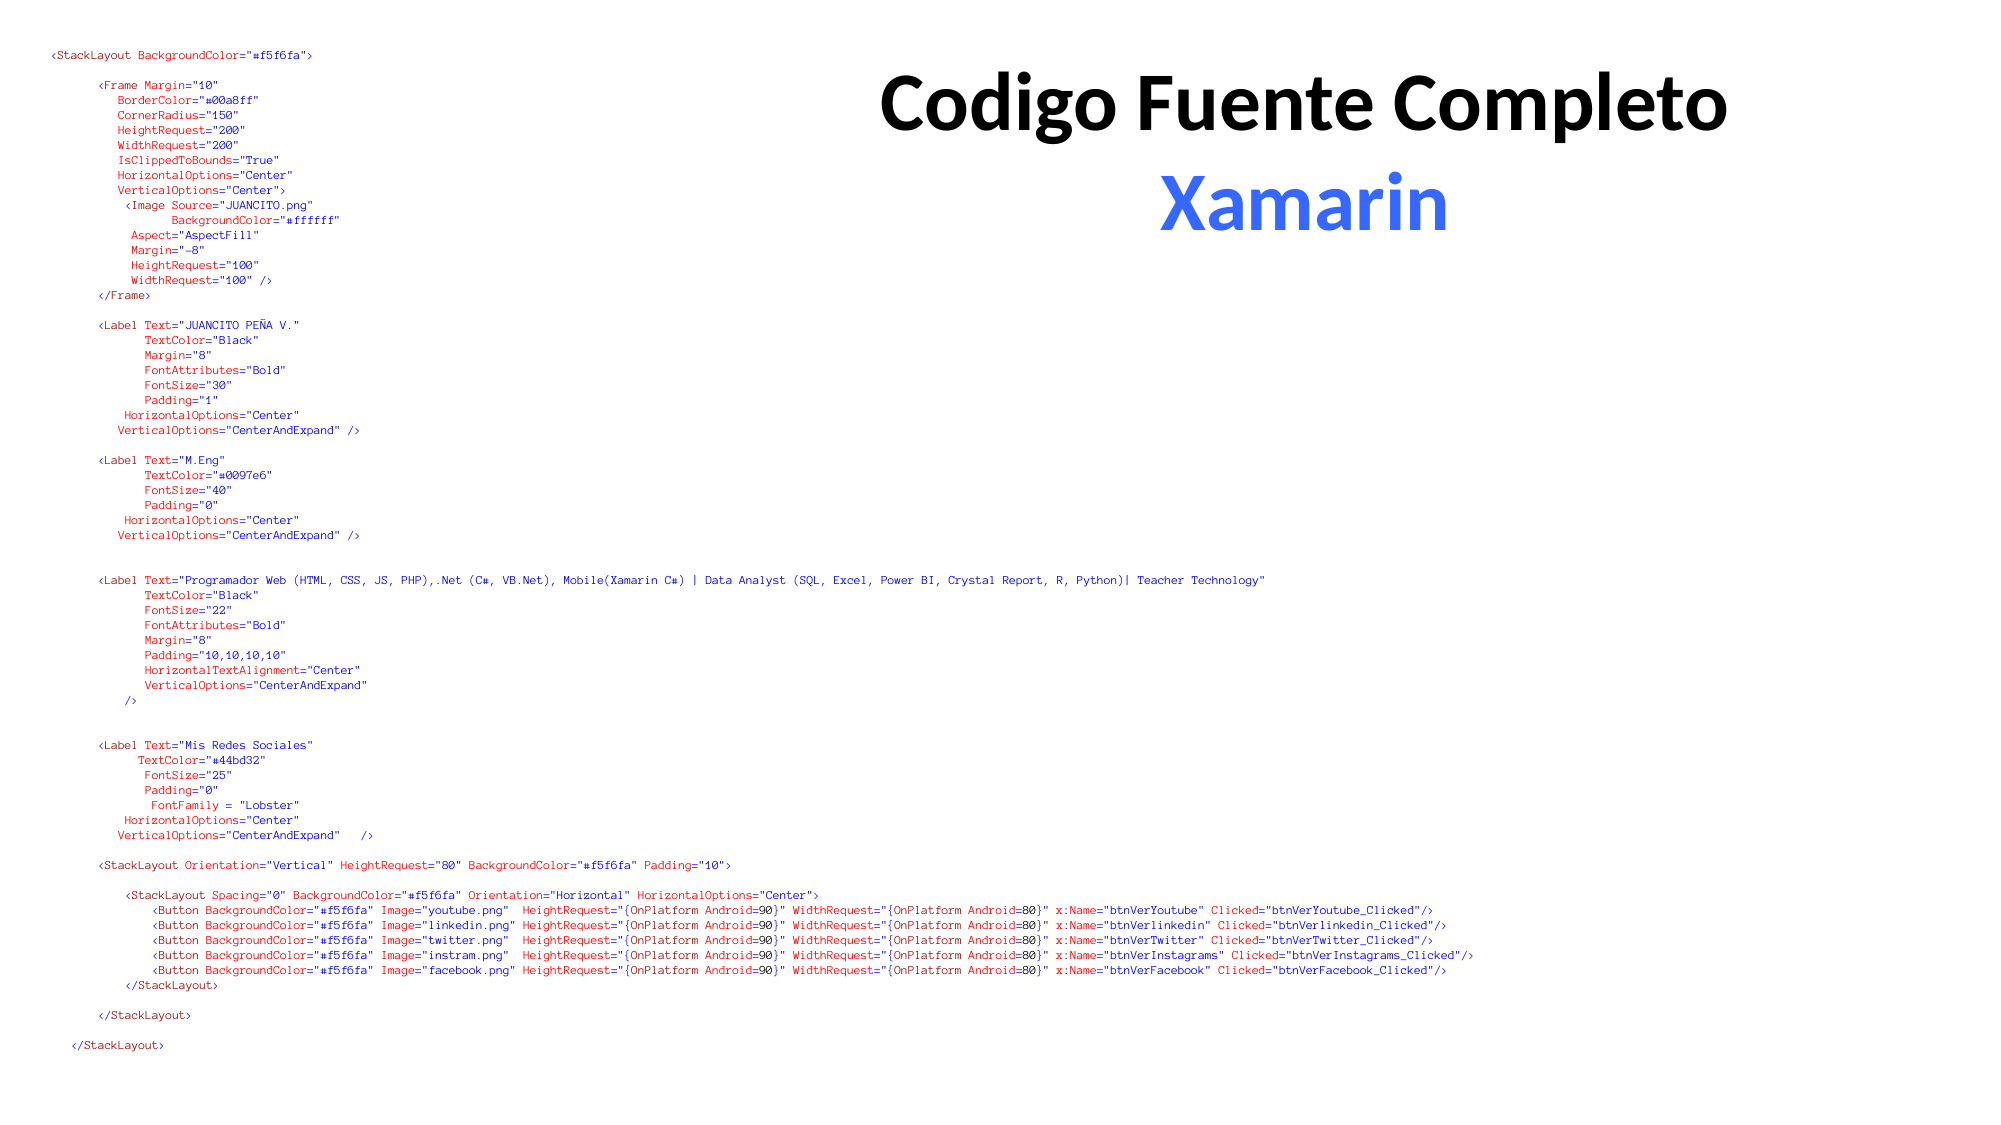

<StackLayout BackgroundColor="#f5f6fa">

        <Frame Margin="10"
           BorderColor="#00a8ff"
           CornerRadius="150"
           HeightRequest="200"
           WidthRequest="200"
           IsClippedToBounds="True"
           HorizontalOptions="Center"
           VerticalOptions="Center">
            <Image Source="JUANCITO.png"
                   BackgroundColor="#ffffff"
             Aspect="AspectFill"
             Margin="-8"
             HeightRequest="100"
             WidthRequest="100" />
        </Frame>

        <Label Text="JUANCITO PEÑA V."
               TextColor="Black"
               Margin="8"
               FontAttributes="Bold"
               FontSize="30"
               Padding="1"
            HorizontalOptions="Center"
           VerticalOptions="CenterAndExpand" />

        <Label Text="M.Eng"
               TextColor="#0097e6"
               FontSize="40"
               Padding="0"
            HorizontalOptions="Center"
           VerticalOptions="CenterAndExpand" />

        <Label Text="Programador Web (HTML, CSS, JS, PHP),.Net (C#, VB.Net), Mobile(Xamarin C#) | Data Analyst (SQL, Excel, Power BI, Crystal Report, R, Python)| Teacher Technology"
               TextColor="Black"
               FontSize="22"
               FontAttributes="Bold"
               Margin="8"
               Padding="10,10,10,10"
               HorizontalTextAlignment="Center"
               VerticalOptions="CenterAndExpand"
            />

        <Label Text="Mis Redes Sociales"
              TextColor="#44bd32"
               FontSize="25"
               Padding="0"
                FontFamily = "Lobster"
            HorizontalOptions="Center"
           VerticalOptions="CenterAndExpand"   />

        <StackLayout Orientation="Vertical" HeightRequest="80" BackgroundColor="#f5f6fa" Padding="10">

            <StackLayout Spacing="0" BackgroundColor="#f5f6fa" Orientation="Horizontal" HorizontalOptions="Center">
                <Button BackgroundColor="#f5f6fa" Image="youtube.png"  HeightRequest="{OnPlatform Android=90}" WidthRequest="{OnPlatform Android=80}" x:Name="btnVerYoutube" Clicked="btnVerYoutube_Clicked"/>
                <Button BackgroundColor="#f5f6fa" Image="linkedin.png" HeightRequest="{OnPlatform Android=90}" WidthRequest="{OnPlatform Android=80}" x:Name="btnVerlinkedin" Clicked="btnVerlinkedin_Clicked"/>
                <Button BackgroundColor="#f5f6fa" Image="twitter.png"  HeightRequest="{OnPlatform Android=90}" WidthRequest="{OnPlatform Android=80}" x:Name="btnVerTwitter" Clicked="btnVerTwitter_Clicked"/>
                <Button BackgroundColor="#f5f6fa" Image="instram.png"  HeightRequest="{OnPlatform Android=90}" WidthRequest="{OnPlatform Android=80}" x:Name="btnVerInstagrams" Clicked="btnVerInstagrams_Clicked"/>
                <Button BackgroundColor="#f5f6fa" Image="facebook.png" HeightRequest="{OnPlatform Android=90}" WidthRequest="{OnPlatform Android=80}" x:Name="btnVerFacebook" Clicked="btnVerFacebook_Clicked"/>
            </StackLayout>

        </StackLayout>

    </StackLayout>

Codigo Fuente Completo
Xamarin